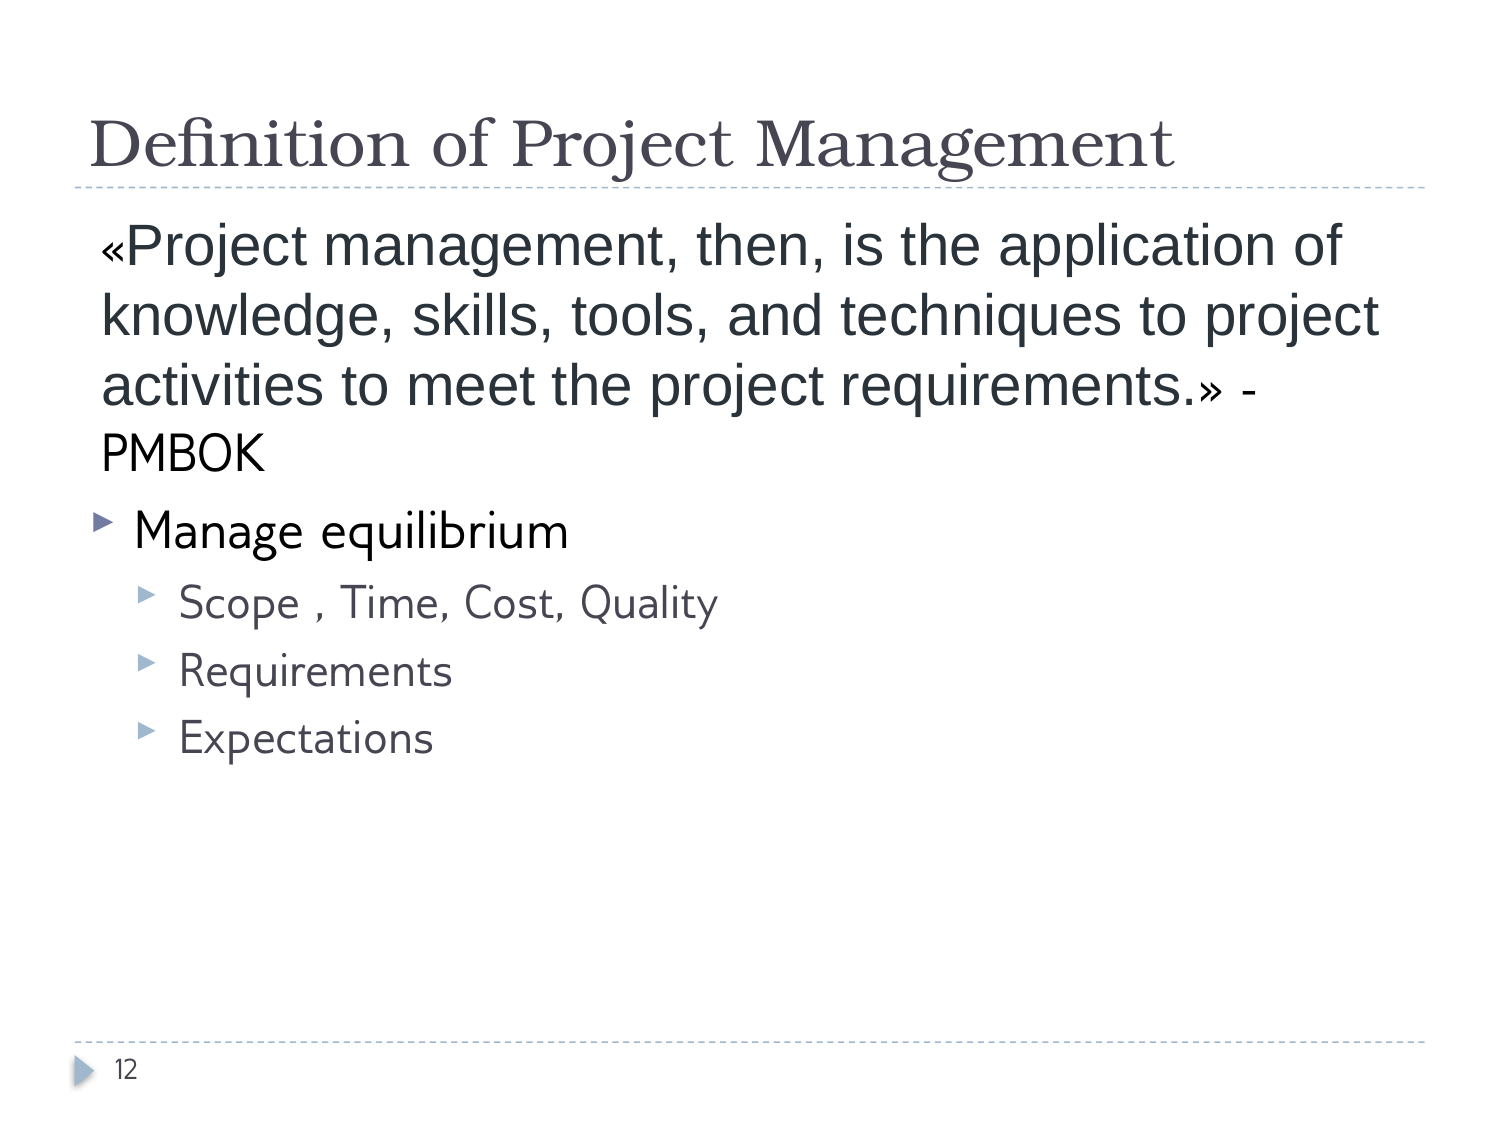

# Definition of Project Management
«Project management, then, is the application of knowledge, skills, tools, and techniques to project activities to meet the project requirements.» - PMBOK
Manage equilibrium
Scope , Time, Cost, Quality
Requirements
Expectations
12